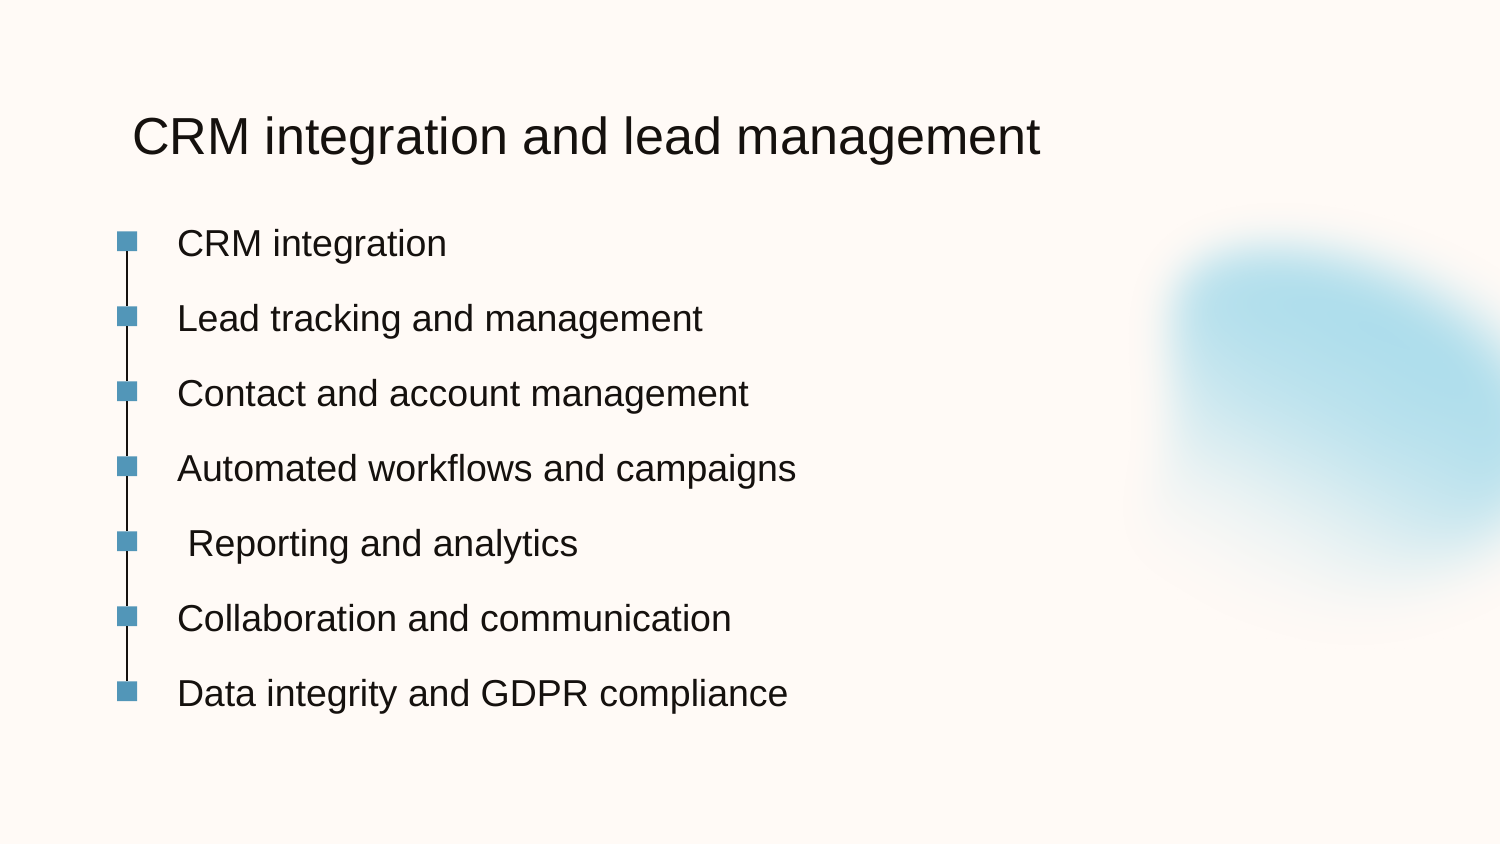

# CRM integration and lead management
CRM integration

Lead tracking and management

Contact and account management

Automated workflows and campaigns

 Reporting and analytics

Collaboration and communication

Data integrity and GDPR compliance